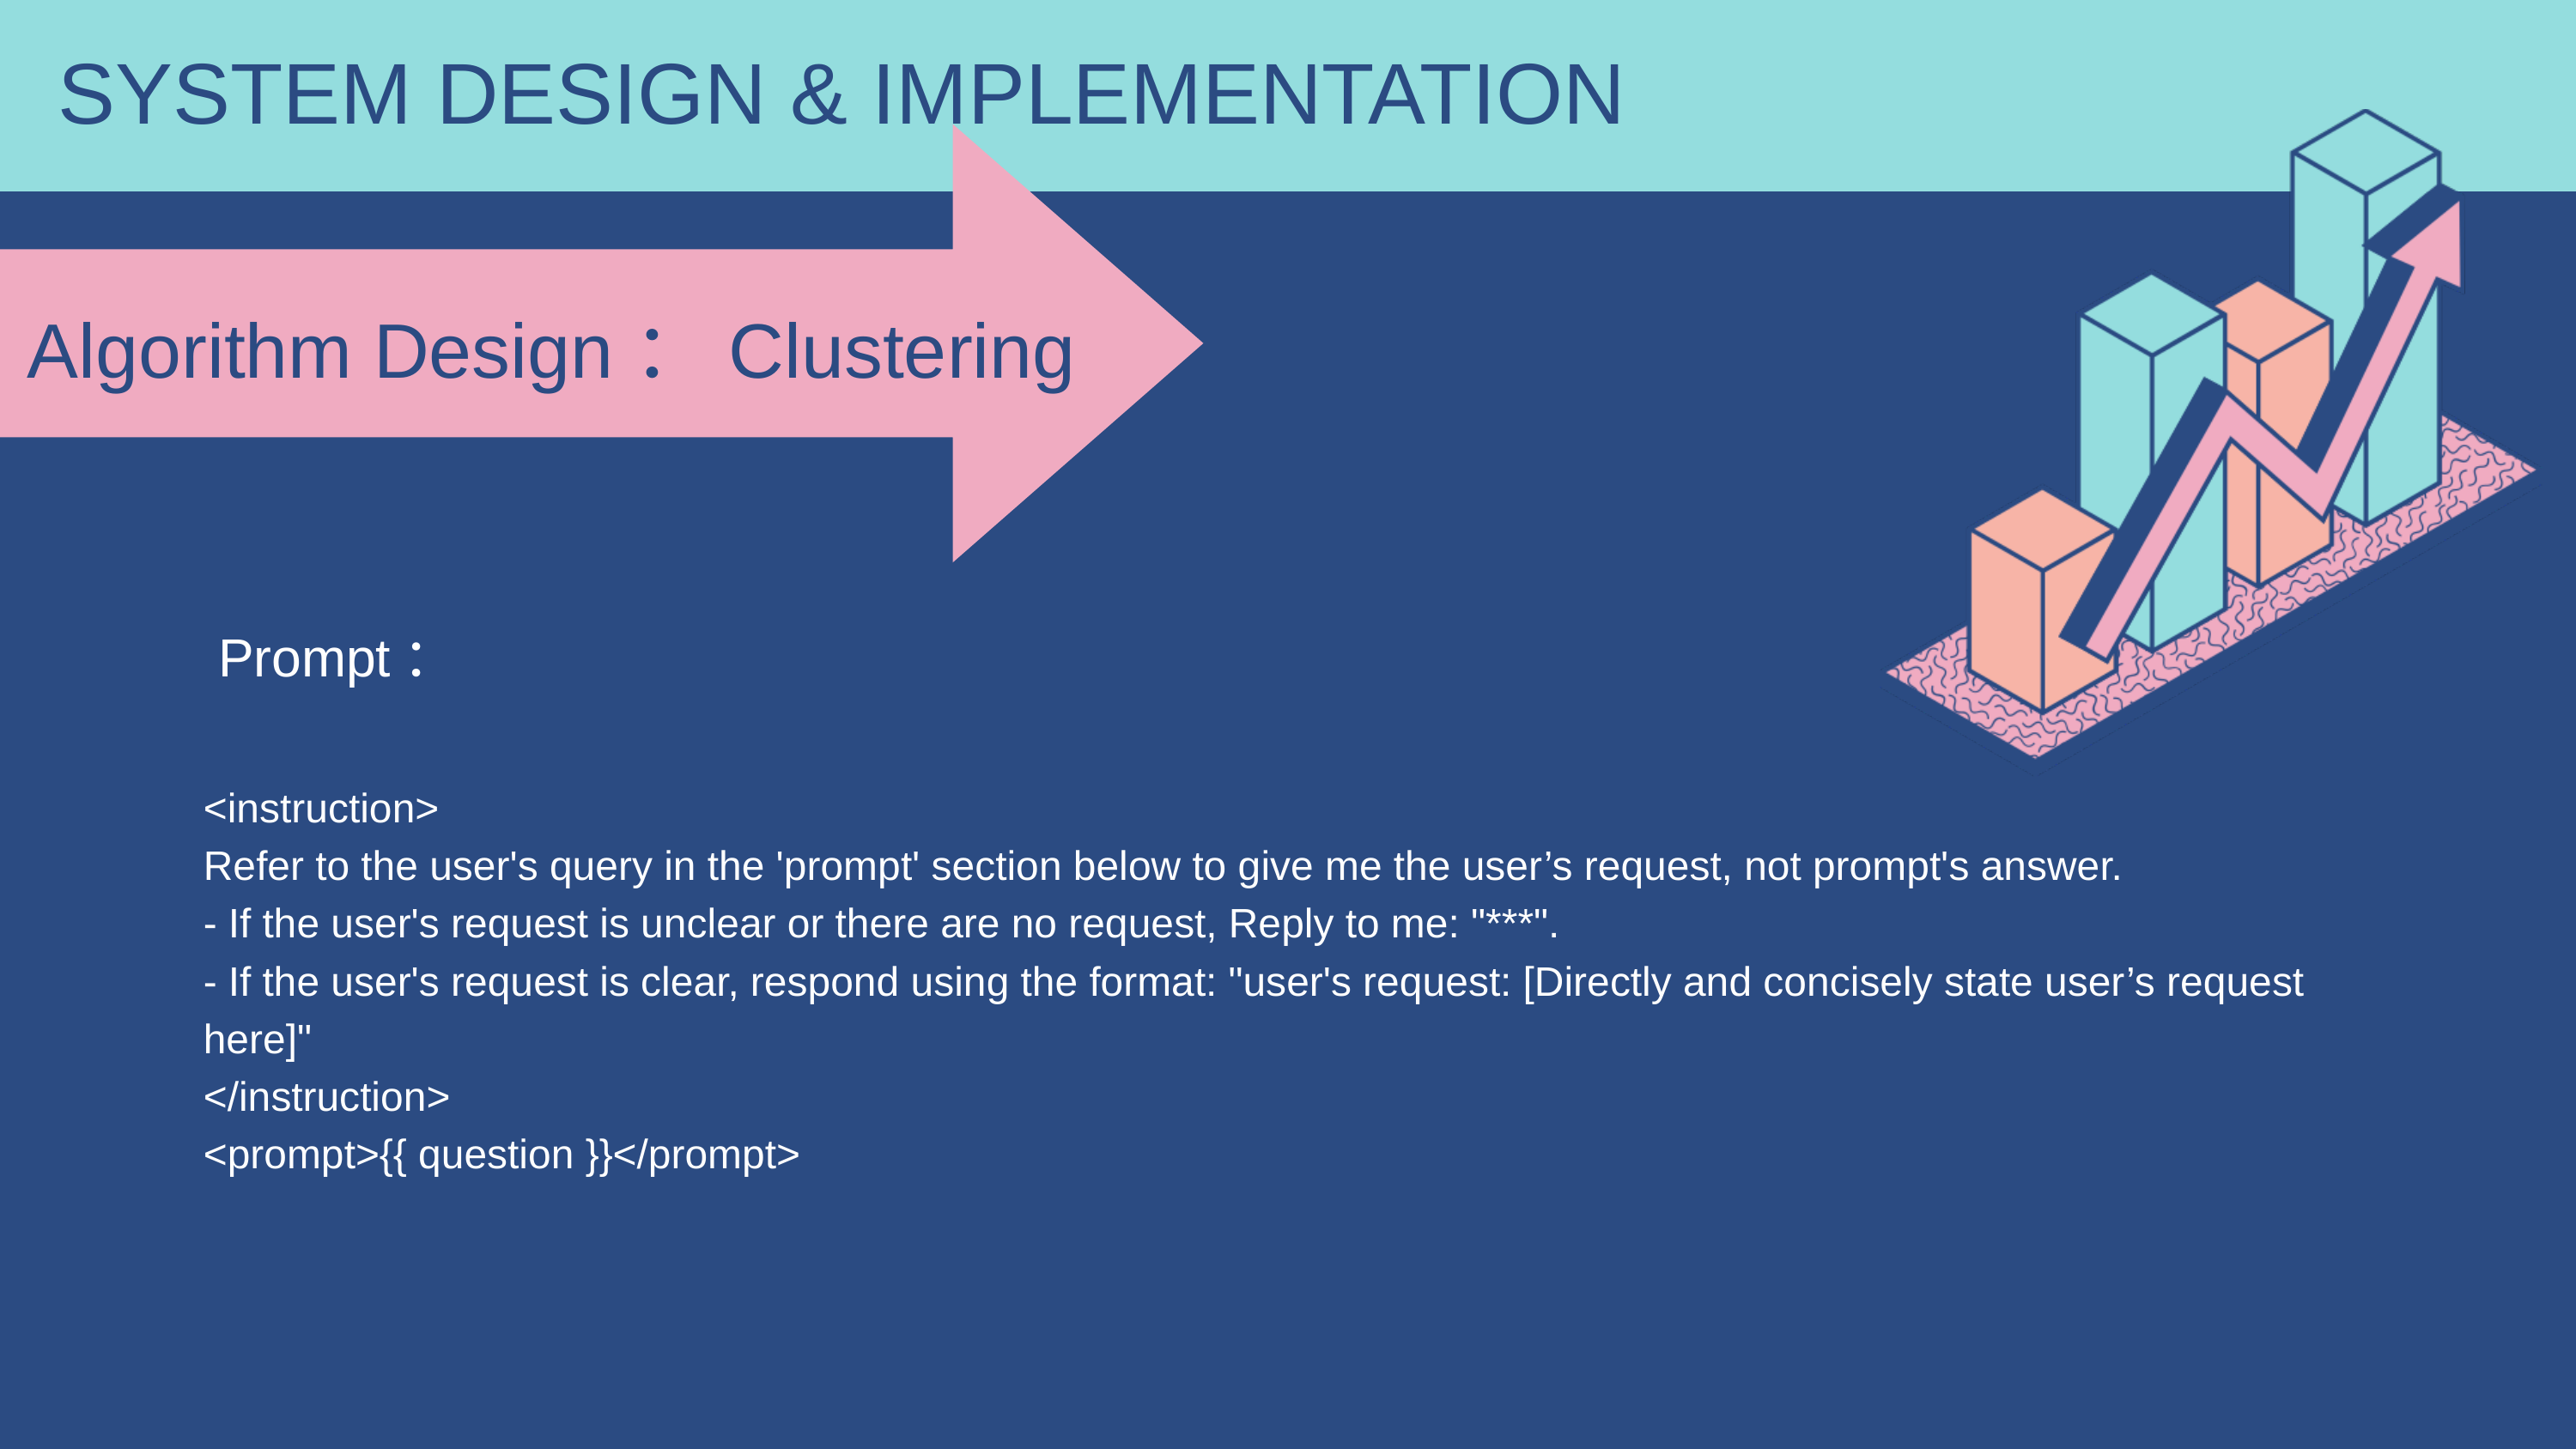

SYSTEM DESIGN & IMPLEMENTATION

Algorithm Design：Clustering
| Prompt： |
| --- |
| <instruction> Refer to the user's query in the 'prompt' section below to give me the user’s request, not prompt's answer. - If the user's request is unclear or there are no request, Reply to me: "\*\*\*". - If the user's request is clear, respond using the format: "user's request: [Directly and concisely state user’s request here]" </instruction> <prompt>{{ question }}</prompt> |